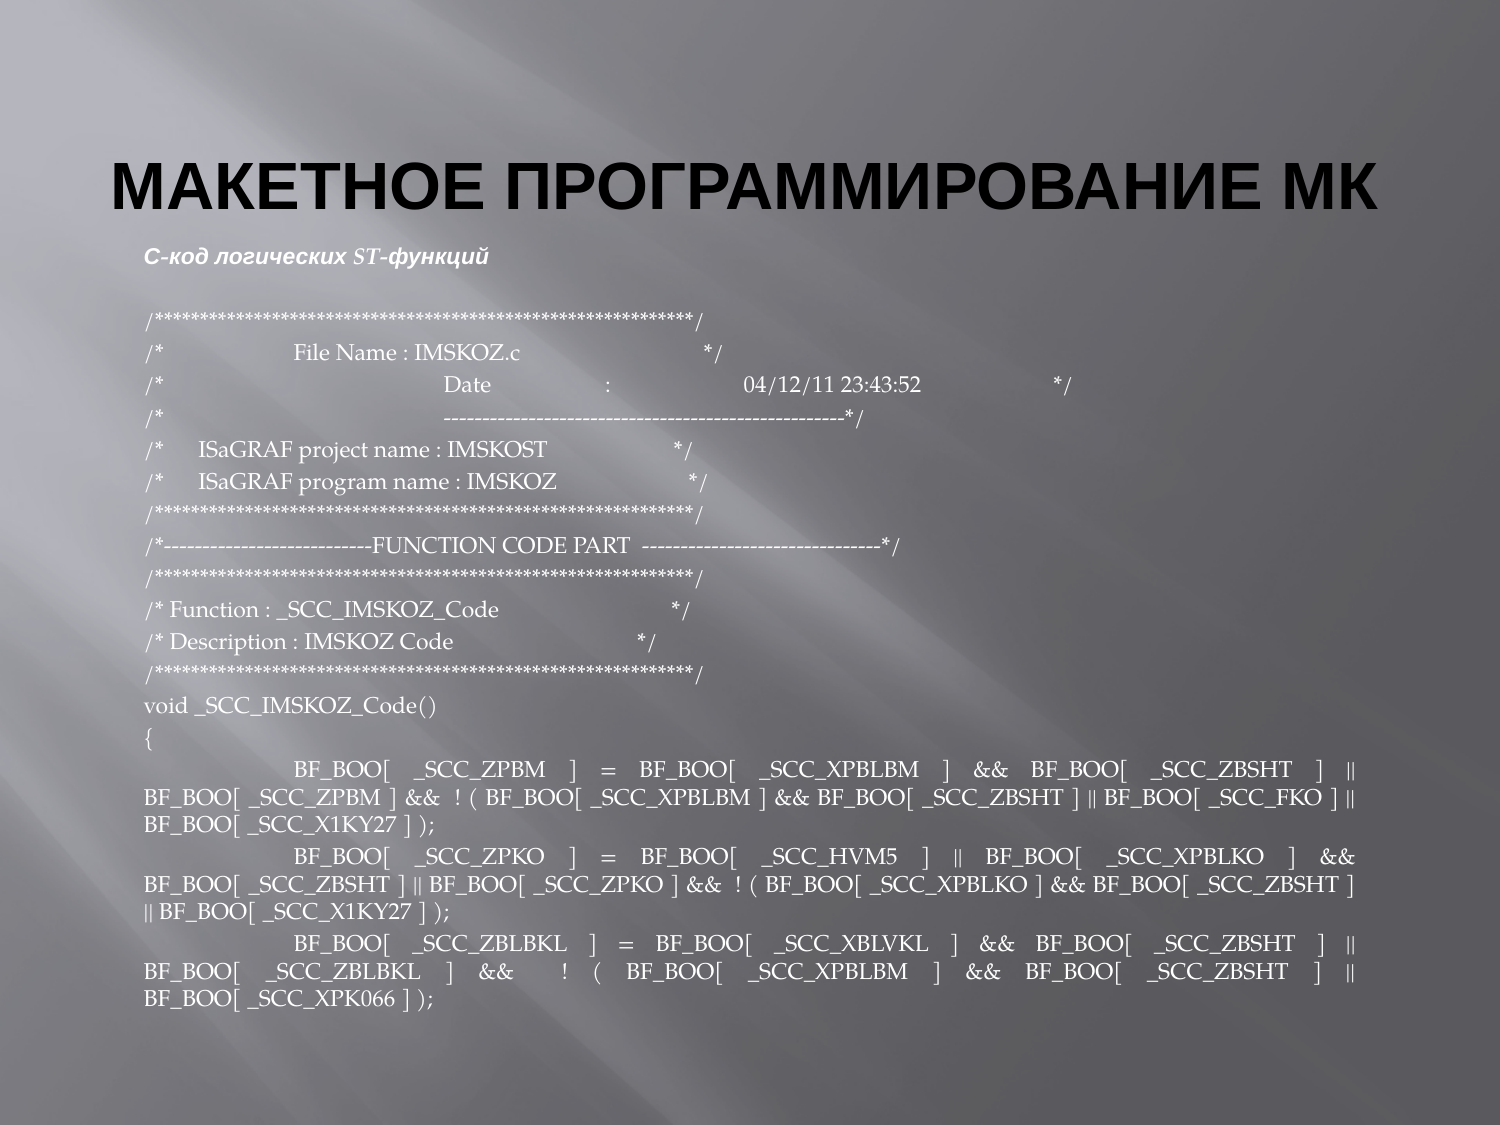

# Макетное программирование МК
С-код логических ST-функций

/************************************************************/
/*   	File Name : IMSKOZ.c                                */
/*		Date	  :	04/12/11 23:43:52                       */
/*		----------------------------------------------------*/
/*      ISaGRAF project name : IMSKOST                      */
/*      ISaGRAF program name : IMSKOZ                       */
/************************************************************/
/*---------------------------FUNCTION CODE PART  -------------------------------*/
/************************************************************/
/* Function : _SCC_IMSKOZ_Code                              */
/* Description : IMSKOZ Code                                */
/************************************************************/
void _SCC_IMSKOZ_Code()
{
	BF_BOO[ _SCC_ZPBM ] = BF_BOO[ _SCC_XPBLBM ] && BF_BOO[ _SCC_ZBSHT ] || BF_BOO[ _SCC_ZPBM ] &&  ! ( BF_BOO[ _SCC_XPBLBM ] && BF_BOO[ _SCC_ZBSHT ] || BF_BOO[ _SCC_FKO ] || BF_BOO[ _SCC_X1KY27 ] );
	BF_BOO[ _SCC_ZPKO ] = BF_BOO[ _SCC_HVM5 ] || BF_BOO[ _SCC_XPBLKO ] && BF_BOO[ _SCC_ZBSHT ] || BF_BOO[ _SCC_ZPKO ] &&  ! ( BF_BOO[ _SCC_XPBLKO ] && BF_BOO[ _SCC_ZBSHT ] || BF_BOO[ _SCC_X1KY27 ] );
	BF_BOO[ _SCC_ZBLBKL ] = BF_BOO[ _SCC_XBLVKL ] && BF_BOO[ _SCC_ZBSHT ] || BF_BOO[ _SCC_ZBLBKL ] &&  ! ( BF_BOO[ _SCC_XPBLBM ] && BF_BOO[ _SCC_ZBSHT ] || BF_BOO[ _SCC_XPK066 ] );